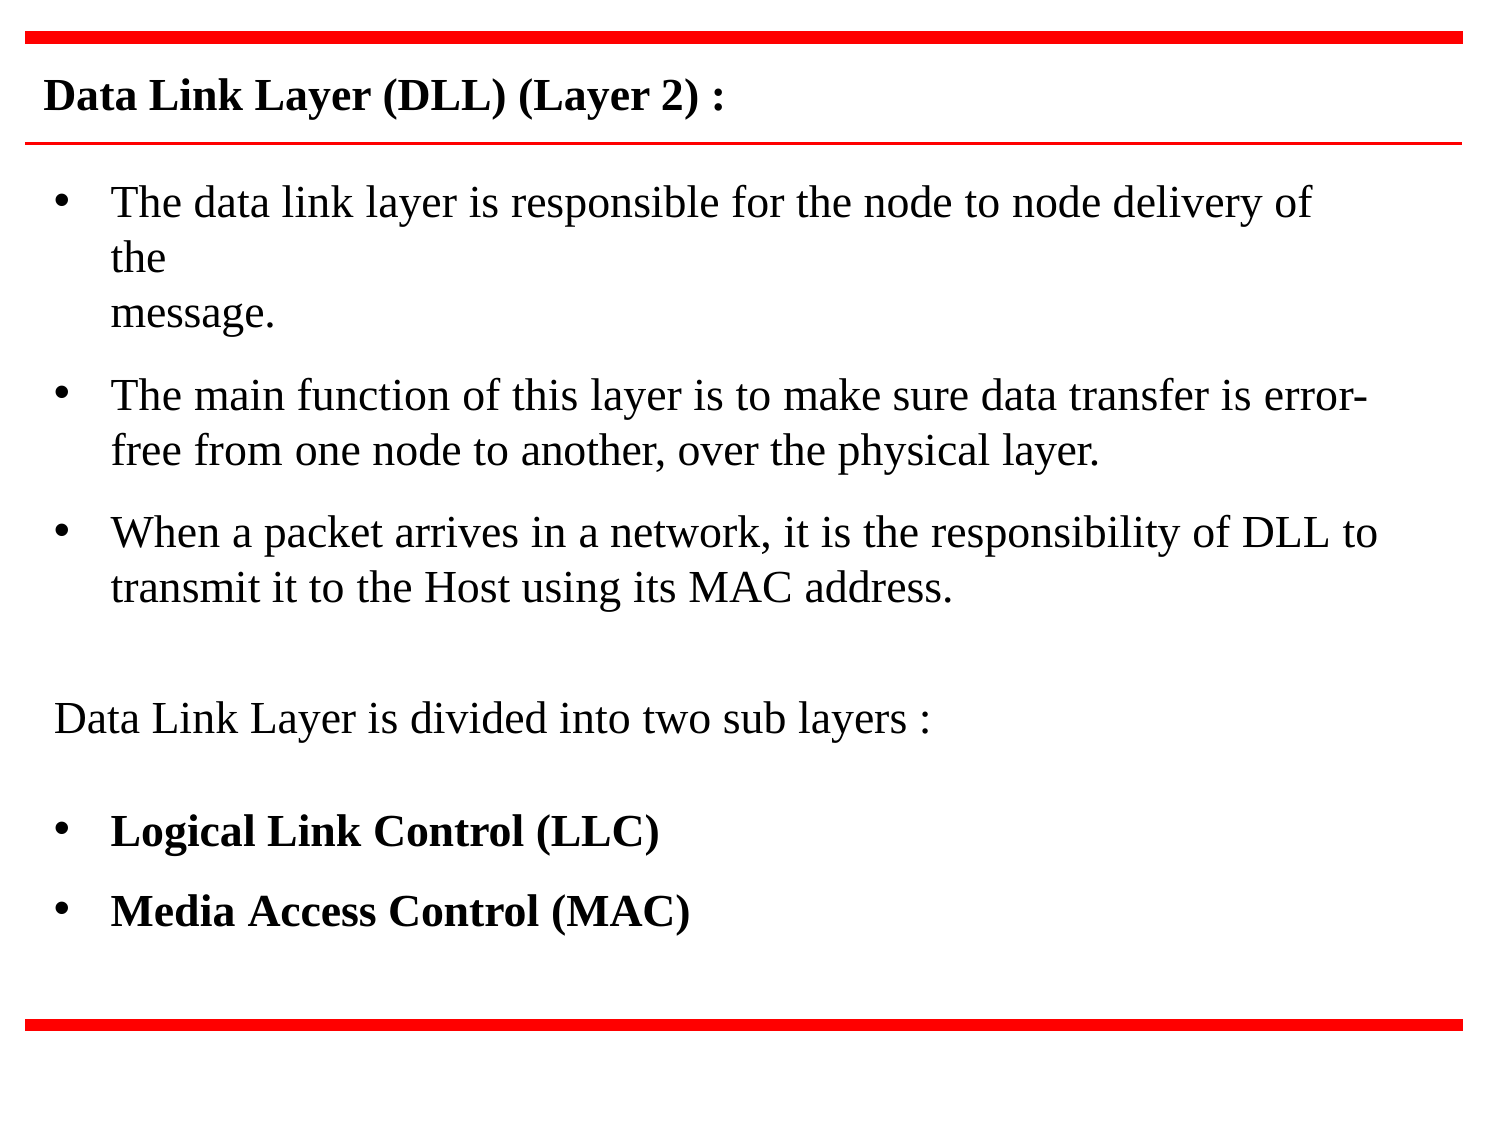

Data Link Layer (DLL) (Layer 2) :

The data link layer is responsible for the node to node delivery of the
message.
The main function of this layer is to make sure data transfer is error-
free from one node to another, over the physical layer.
When a packet arrives in a network, it is the responsibility of DLL to
transmit it to the Host using its MAC address.

Data Link Layer is divided into two sub layers :

Logical Link Control (LLC)
Media Access Control (MAC)